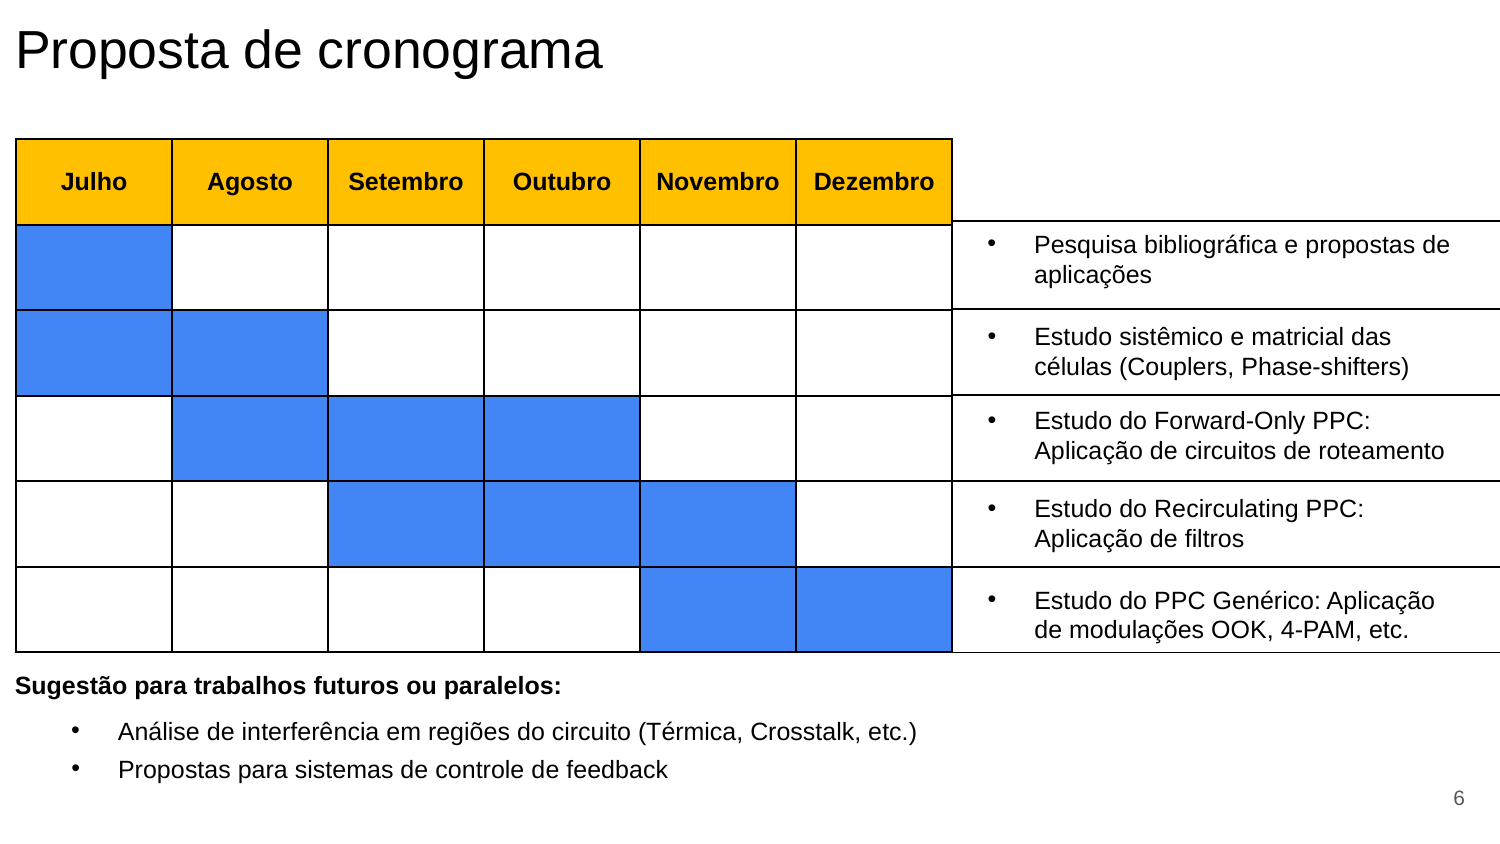

Proposta de cronograma
| Julho | Agosto | Setembro | Outubro | Novembro | Dezembro |
| --- | --- | --- | --- | --- | --- |
|  |  |  |  |  |  |
|  |  |  |  |  |  |
|  |  |  |  |  |  |
|  |  |  |  |  |  |
|  |  |  |  |  |  |
Pesquisa bibliográfica e propostas de aplicações
Estudo sistêmico e matricial das células (Couplers, Phase-shifters)
Estudo do Forward-Only PPC: Aplicação de circuitos de roteamento
Estudo do Recirculating PPC: Aplicação de filtros
Estudo do PPC Genérico: Aplicação de modulações OOK, 4-PAM, etc.
Sugestão para trabalhos futuros ou paralelos:
Análise de interferência em regiões do circuito (Térmica, Crosstalk, etc.)
Propostas para sistemas de controle de feedback
6